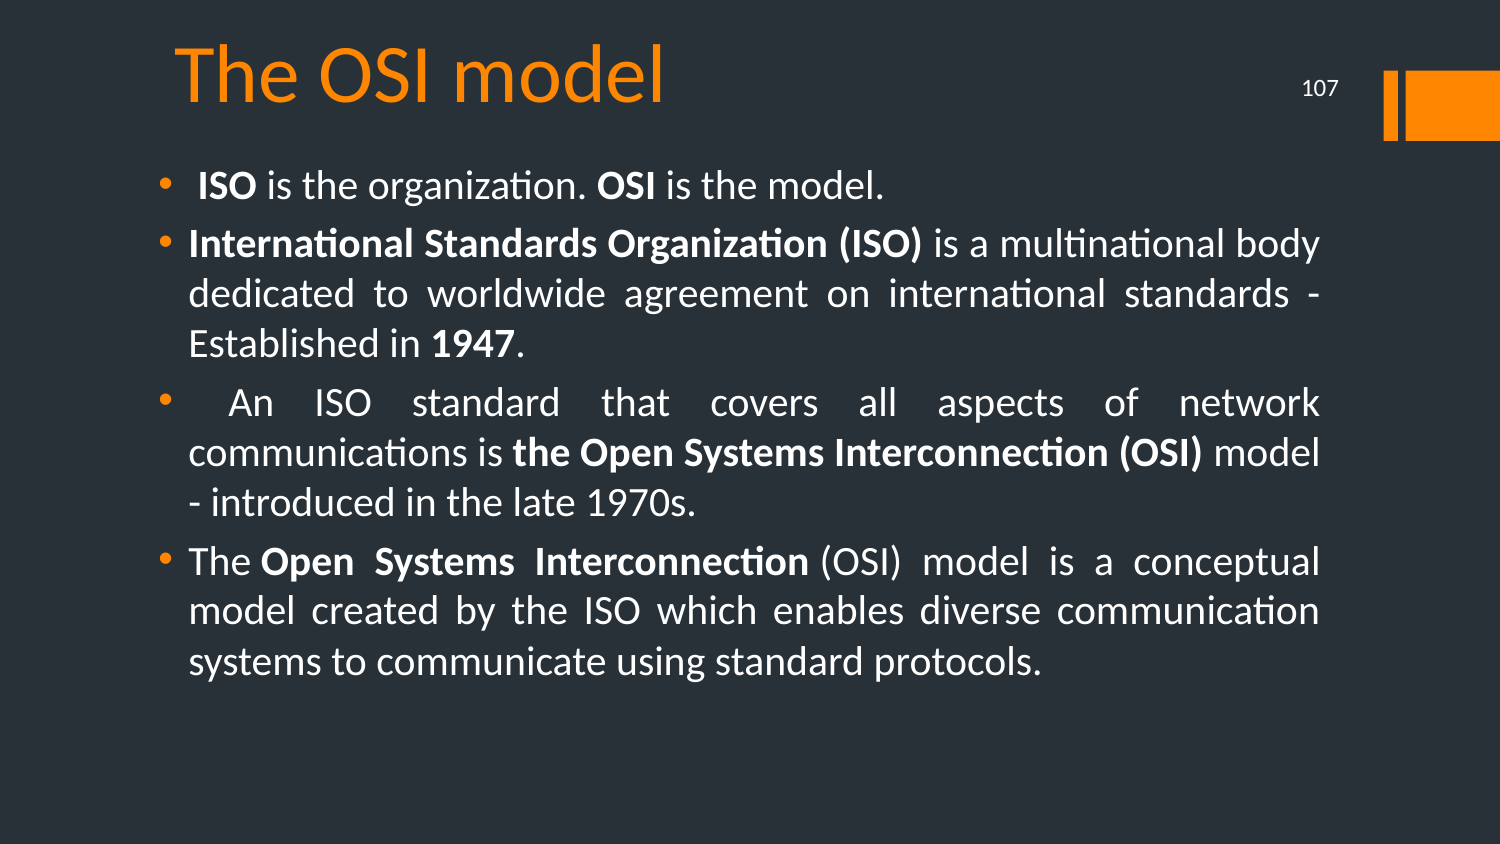

# The OSI model
107
 ISO is the organization. OSI is the model.
International Standards Organization (ISO) is a multinational body dedicated to worldwide agreement on international standards - Established in 1947.
 An ISO standard that covers all aspects of network communications is the Open Systems Interconnection (OSI) model - introduced in the late 1970s.
The Open Systems Interconnection (OSI) model is a conceptual model created by the ISO which enables diverse communication systems to communicate using standard protocols.